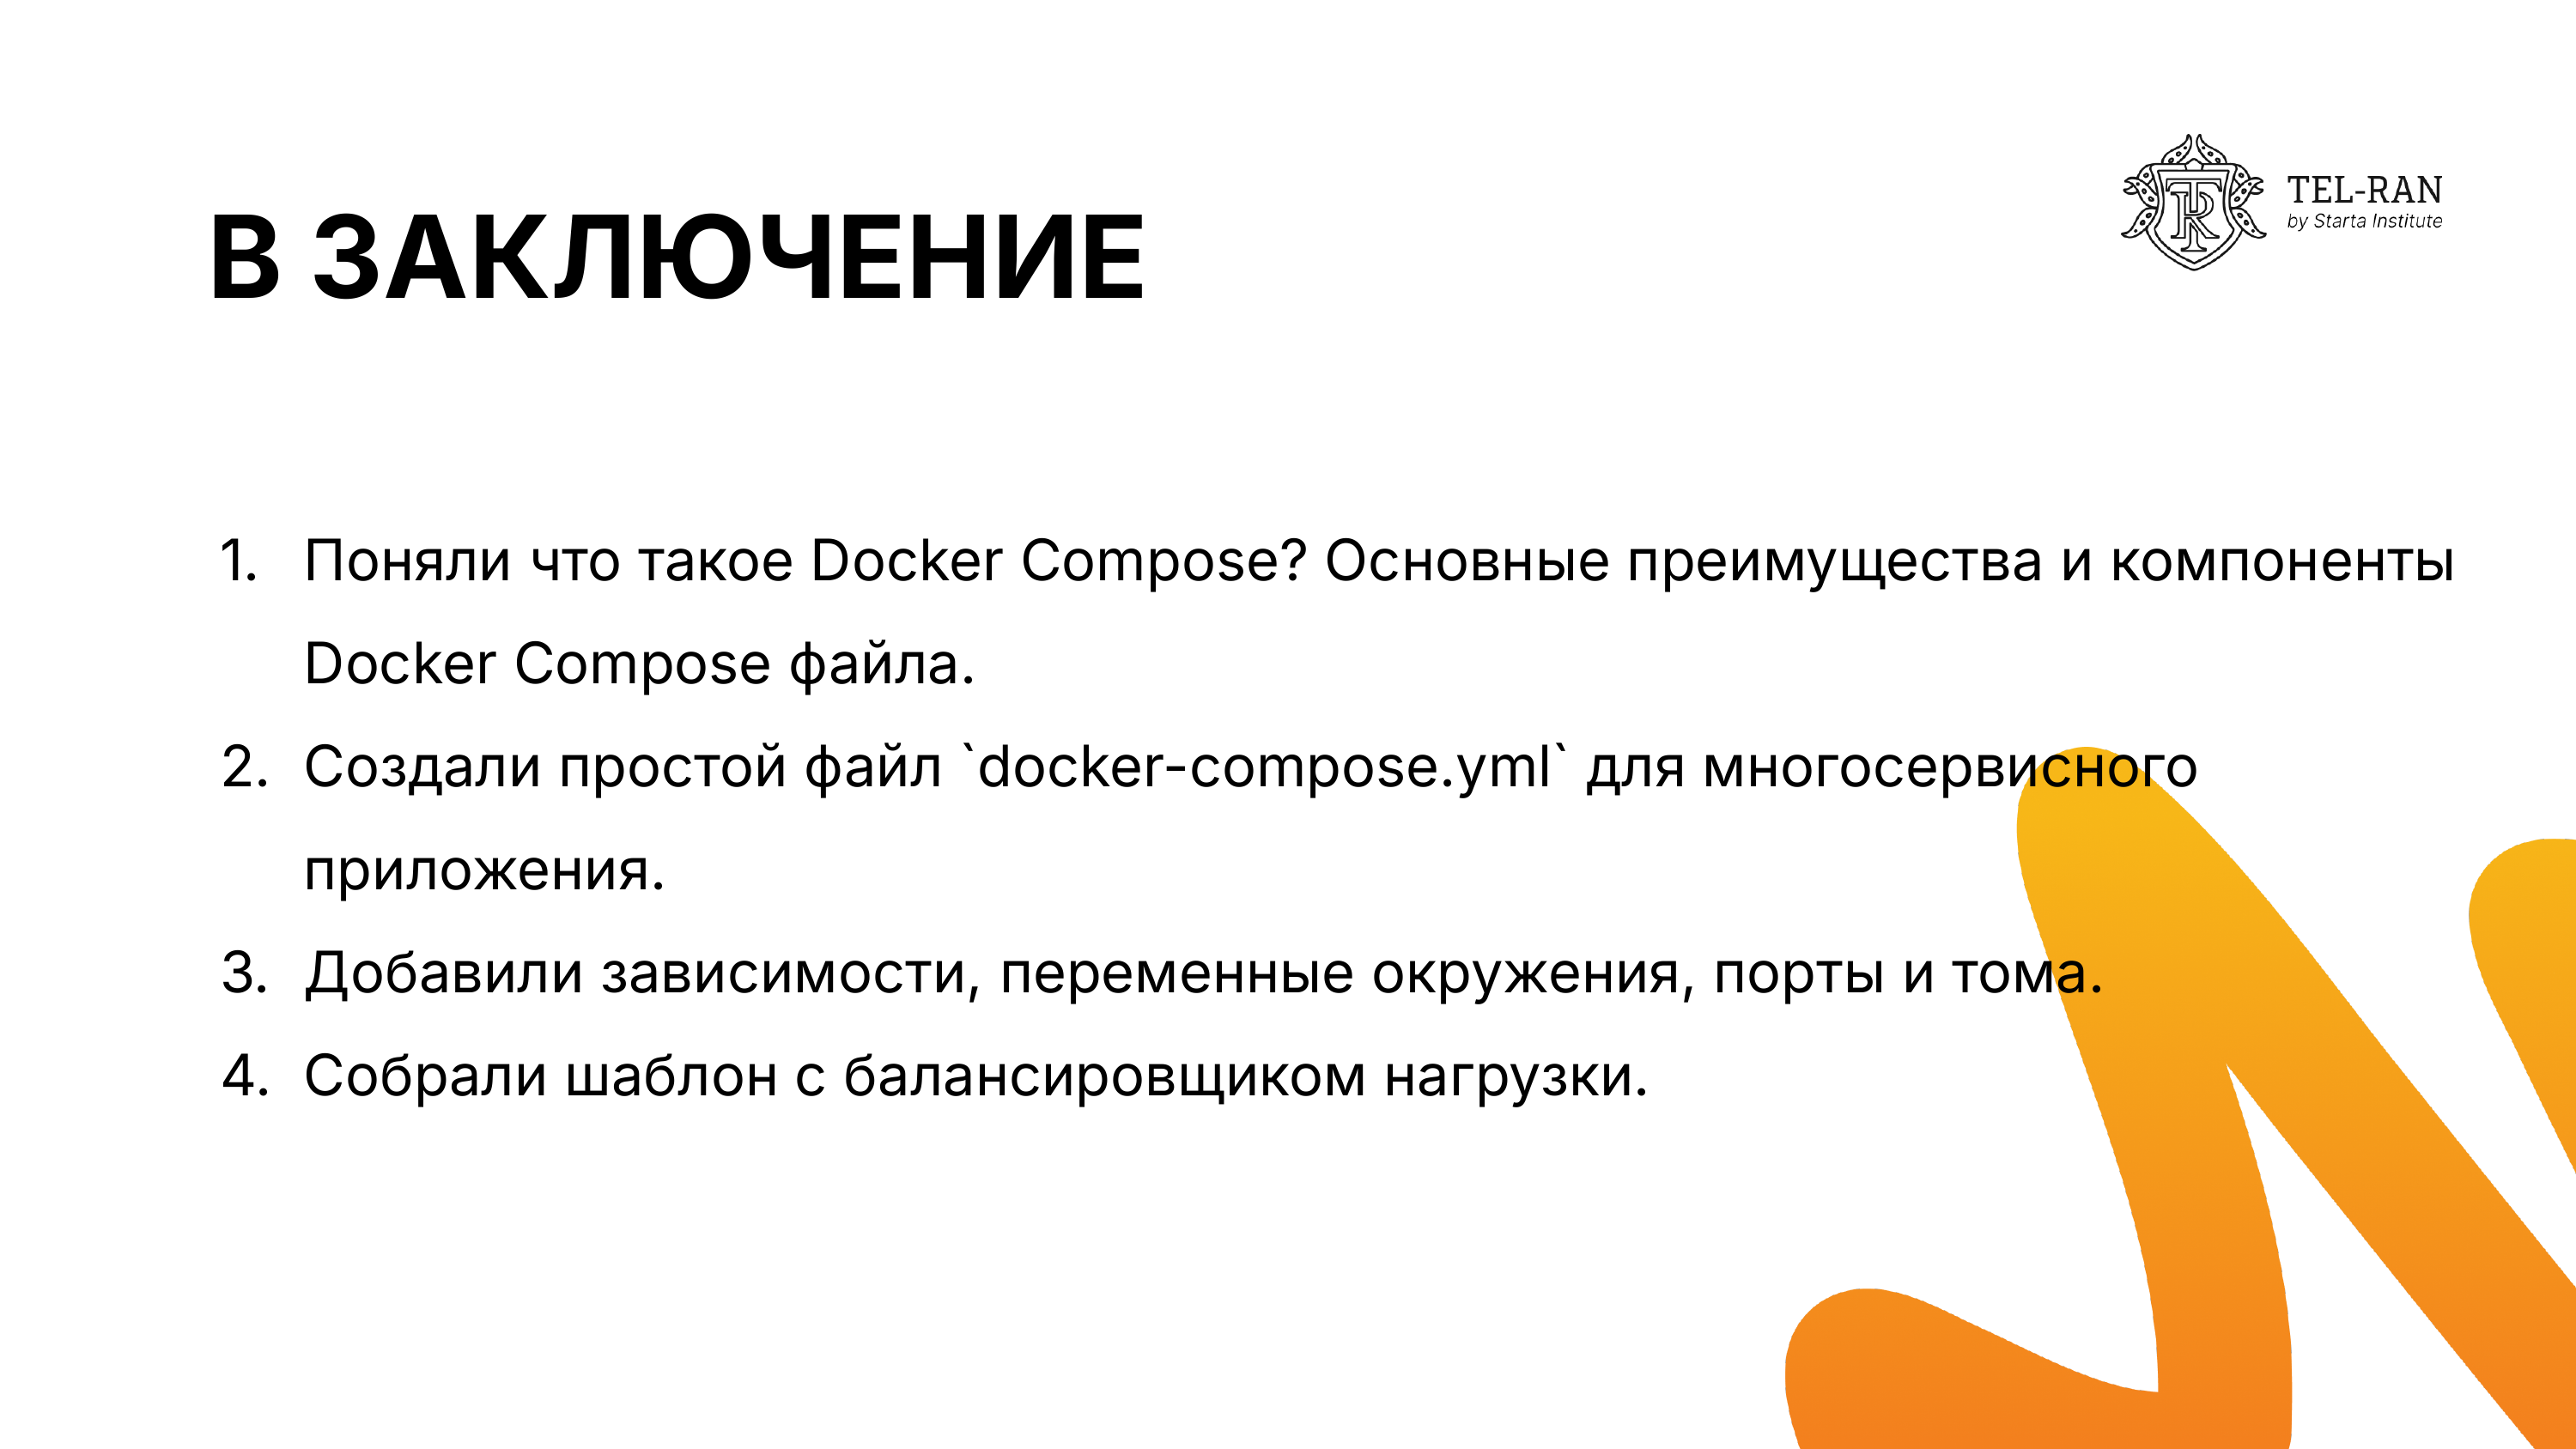

В ЗАКЛЮЧЕНИЕ
Поняли что такое Docker Compose? Основные преимущества и компоненты Docker Compose файла.
Создали простой файл `docker-compose.yml` для многосервисного приложения.
Добавили зависимости, переменные окружения, порты и тома.
Собрали шаблон с балансировщиком нагрузки.